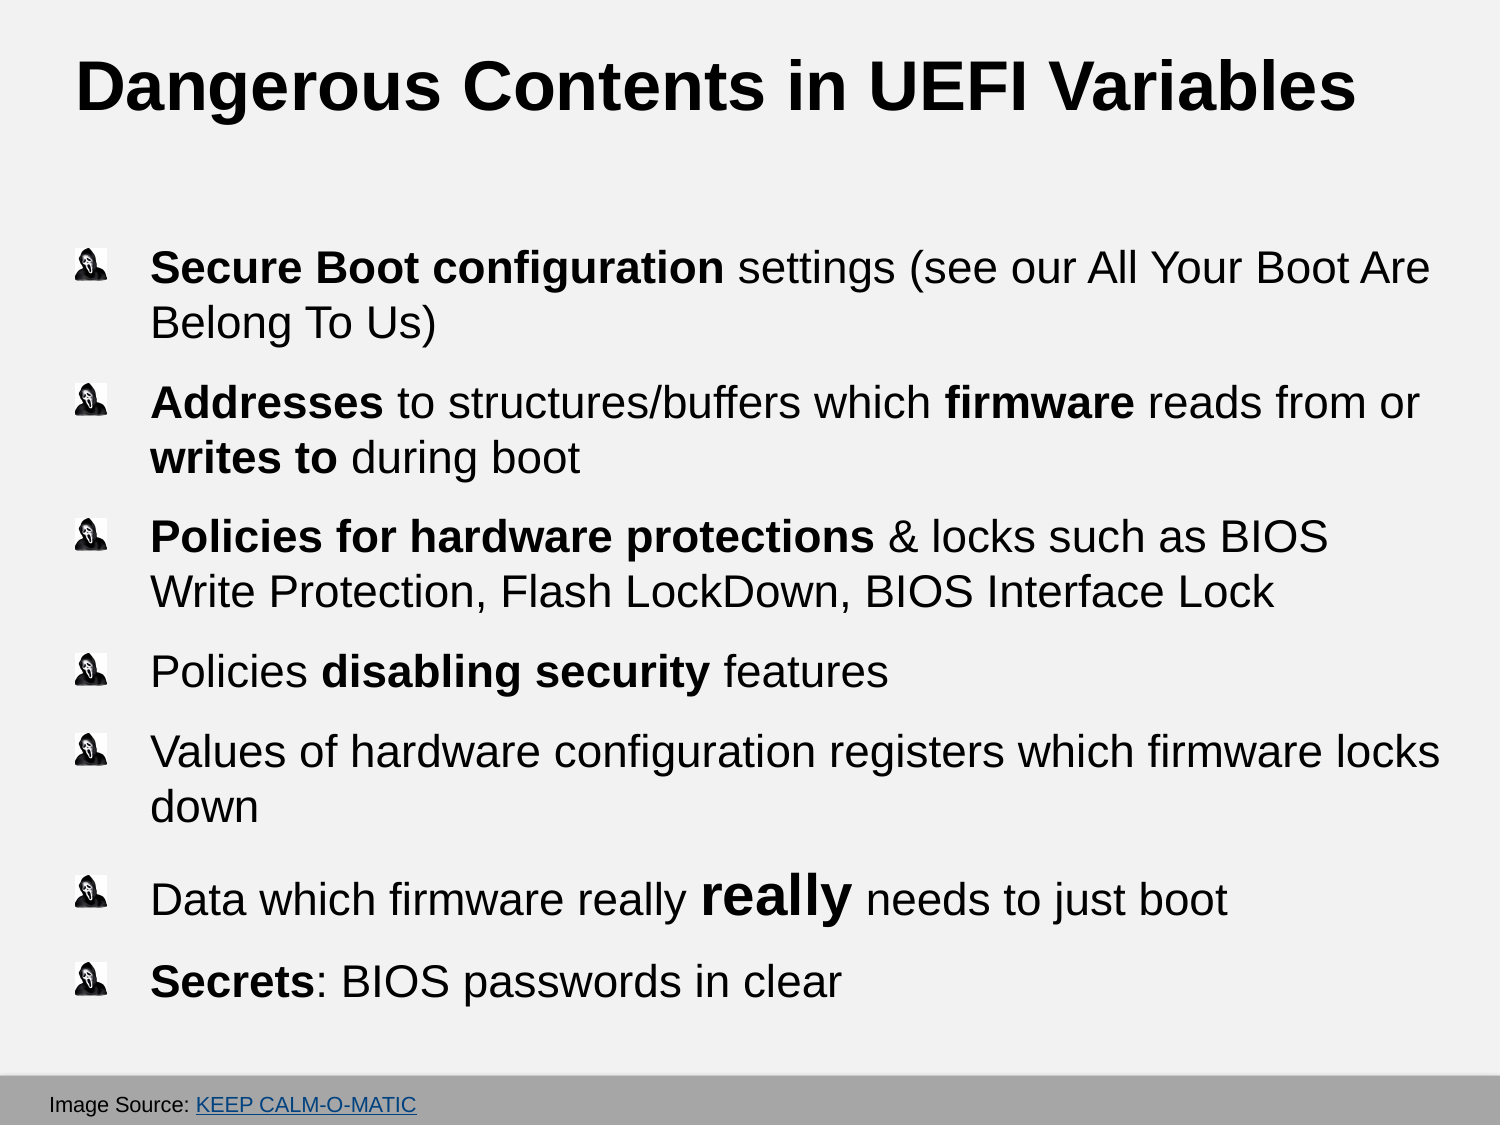

# Dangerous Contents in UEFI Variables
Secure Boot configuration settings (see our All Your Boot Are Belong To Us)
Addresses to structures/buffers which firmware reads from or writes to during boot
Policies for hardware protections & locks such as BIOS Write Protection, Flash LockDown, BIOS Interface Lock
Policies disabling security features
Values of hardware configuration registers which firmware locks down
Data which firmware really really needs to just boot
Secrets: BIOS passwords in clear
Image Source: KEEP CALM-O-MATIC